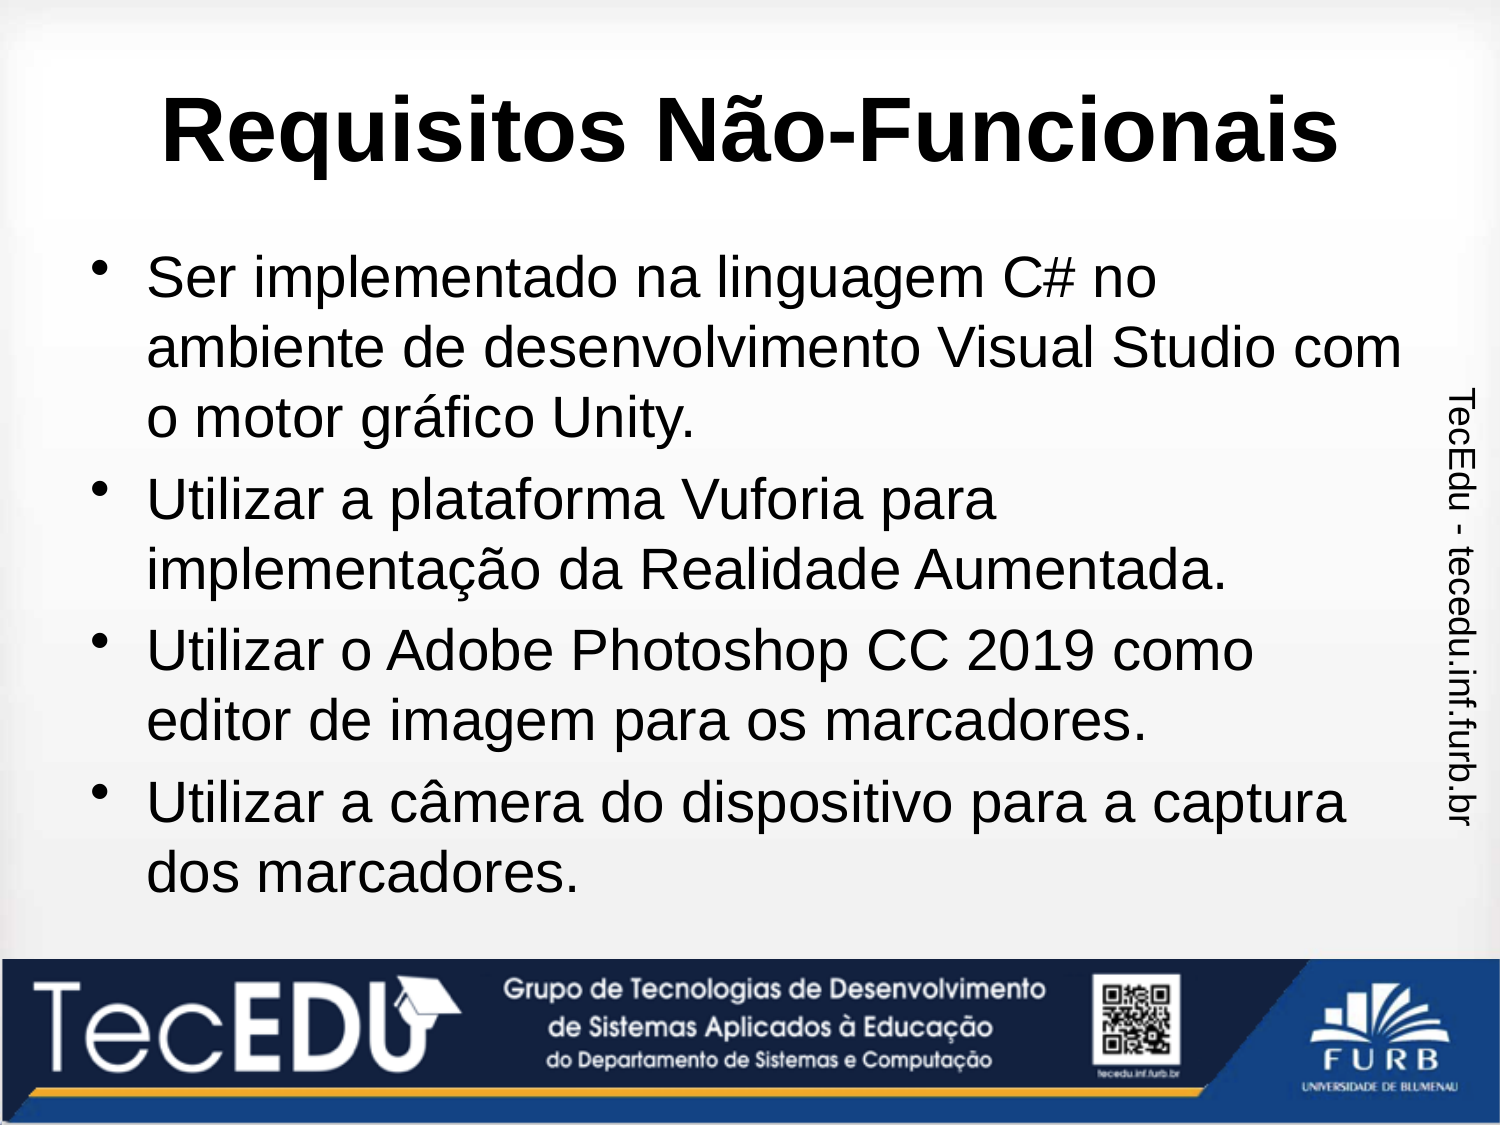

# Requisitos Não-Funcionais
Ser implementado na linguagem C# no ambiente de desenvolvimento Visual Studio com o motor gráfico Unity.
Utilizar a plataforma Vuforia para implementação da Realidade Aumentada.
Utilizar o Adobe Photoshop CC 2019 como editor de imagem para os marcadores.
Utilizar a câmera do dispositivo para a captura dos marcadores.